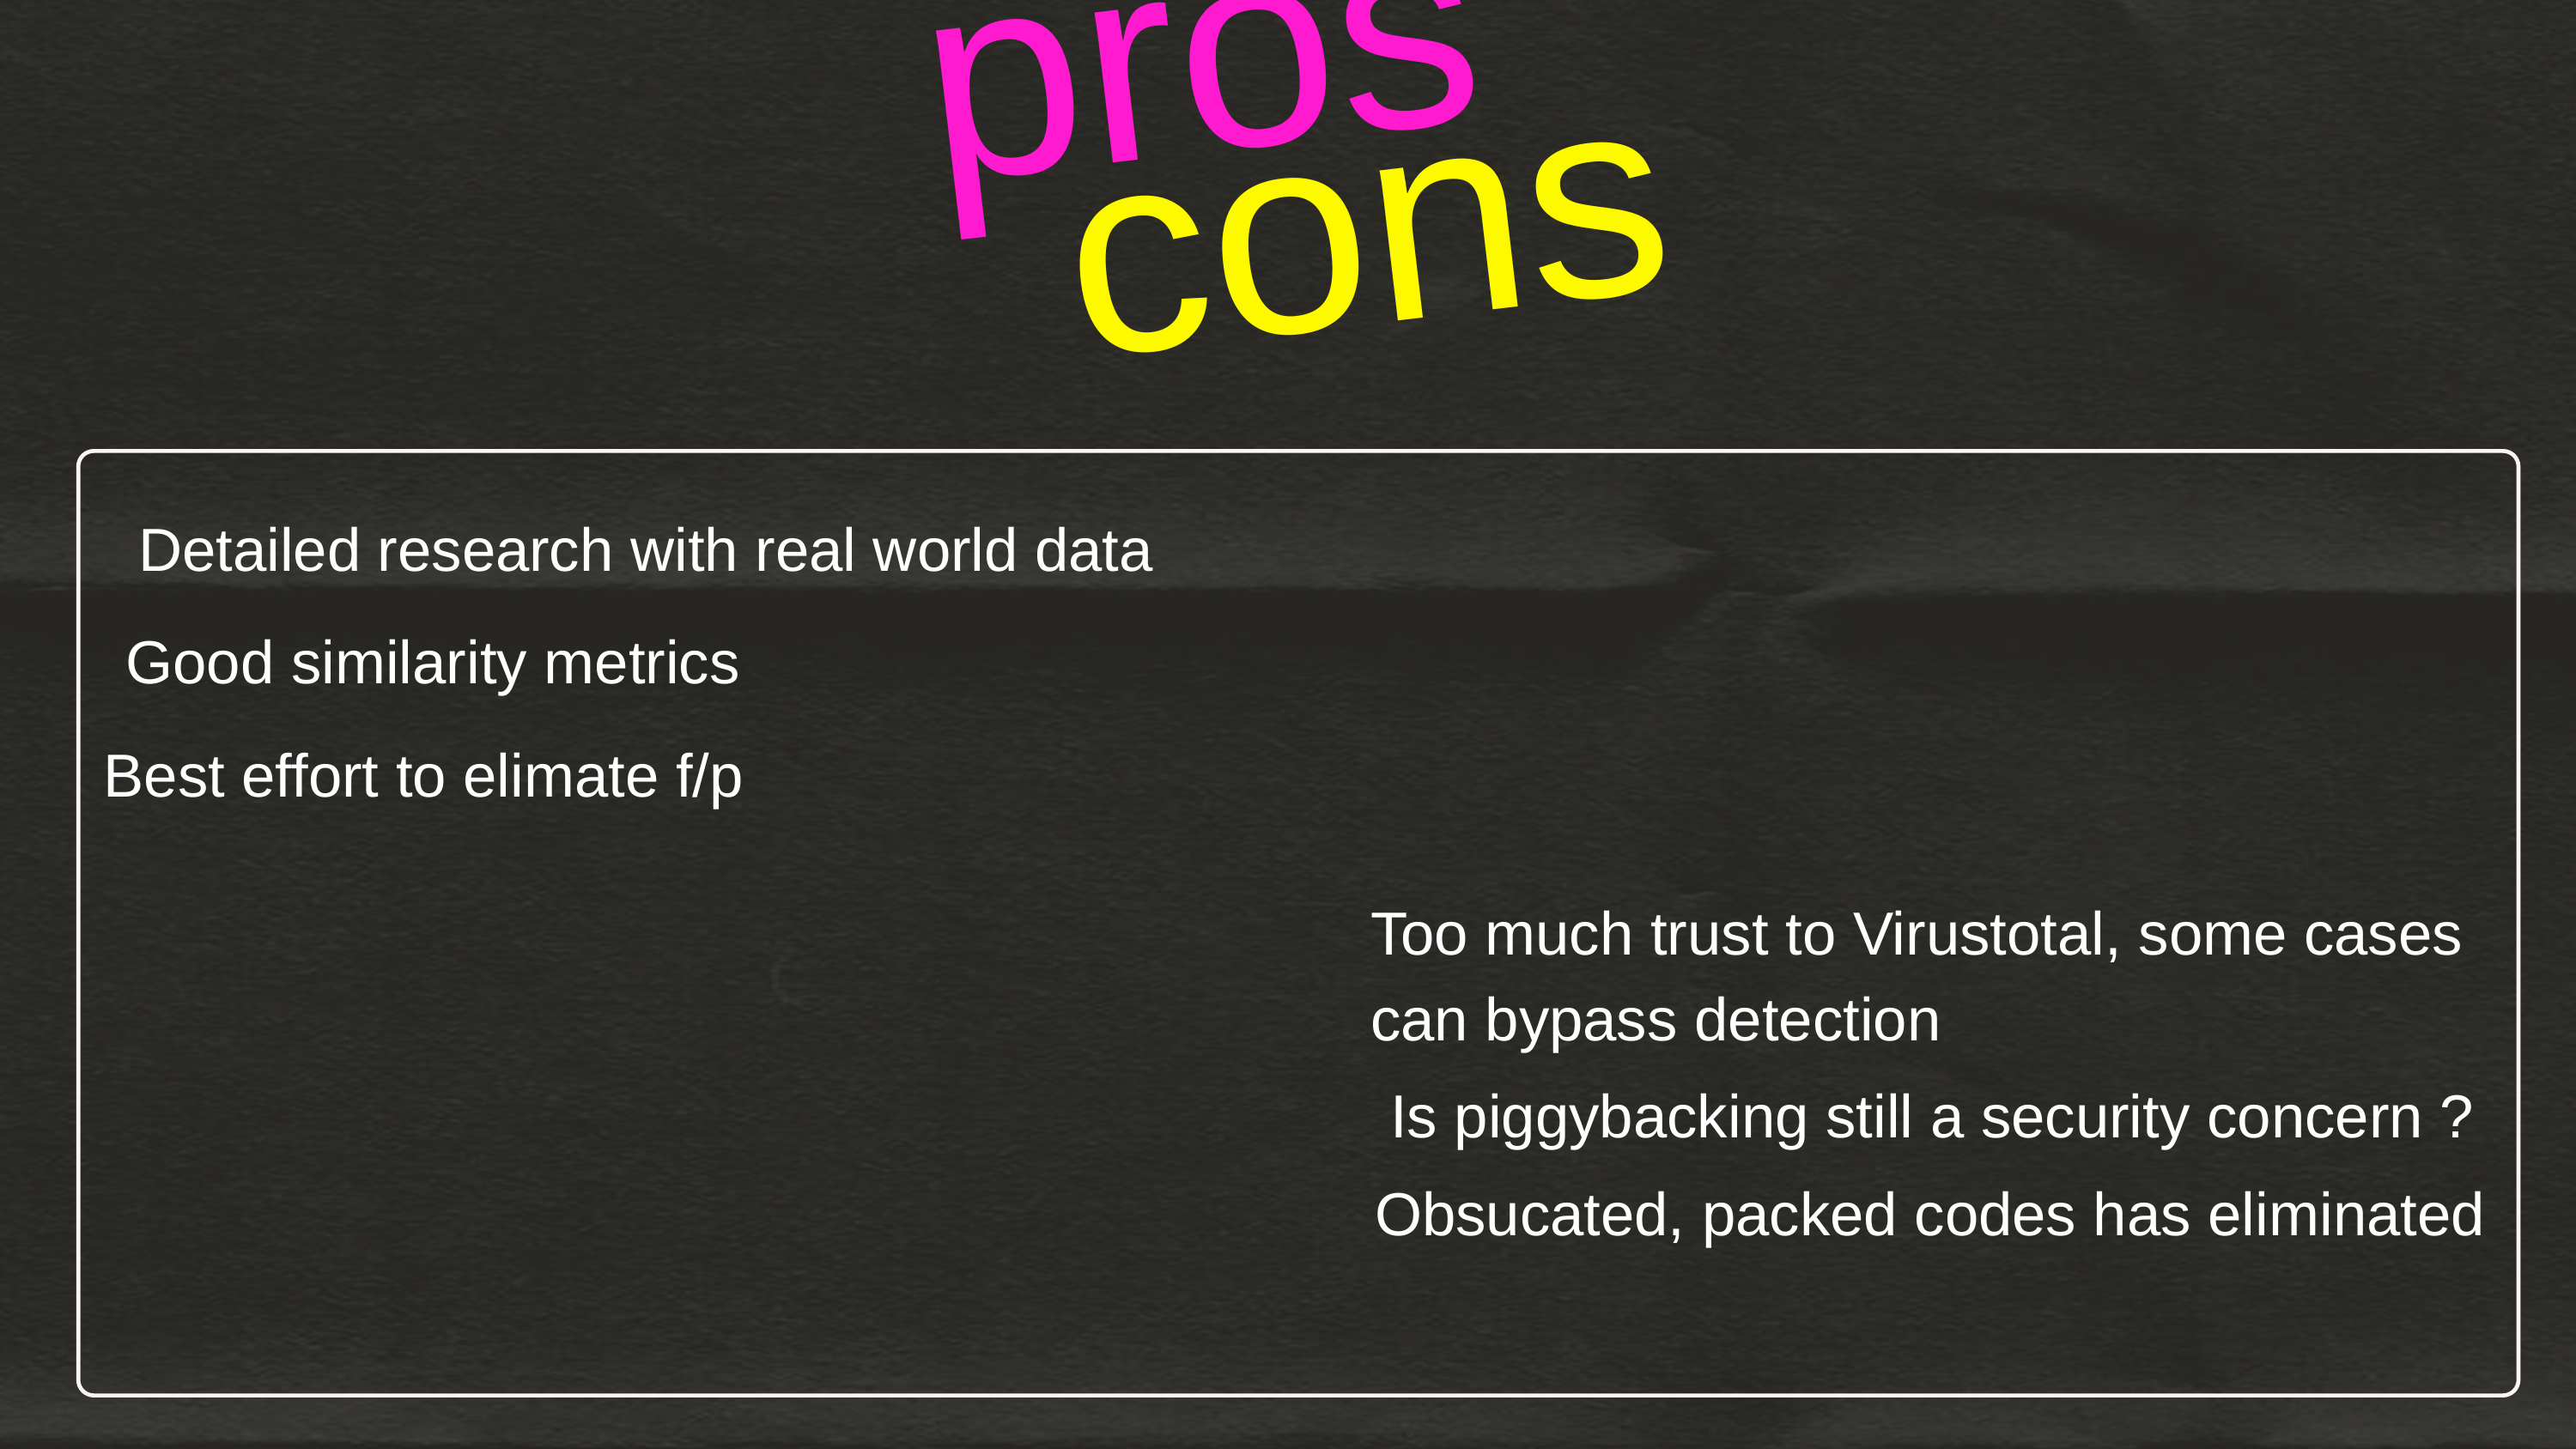

pros
cons

Detailed research with real world data
Good similarity metrics
Best effort to elimate f/p
Too much trust to Virustotal, some cases can bypass detection
Is piggybacking still a security concern ?
Obsucated, packed codes has eliminated